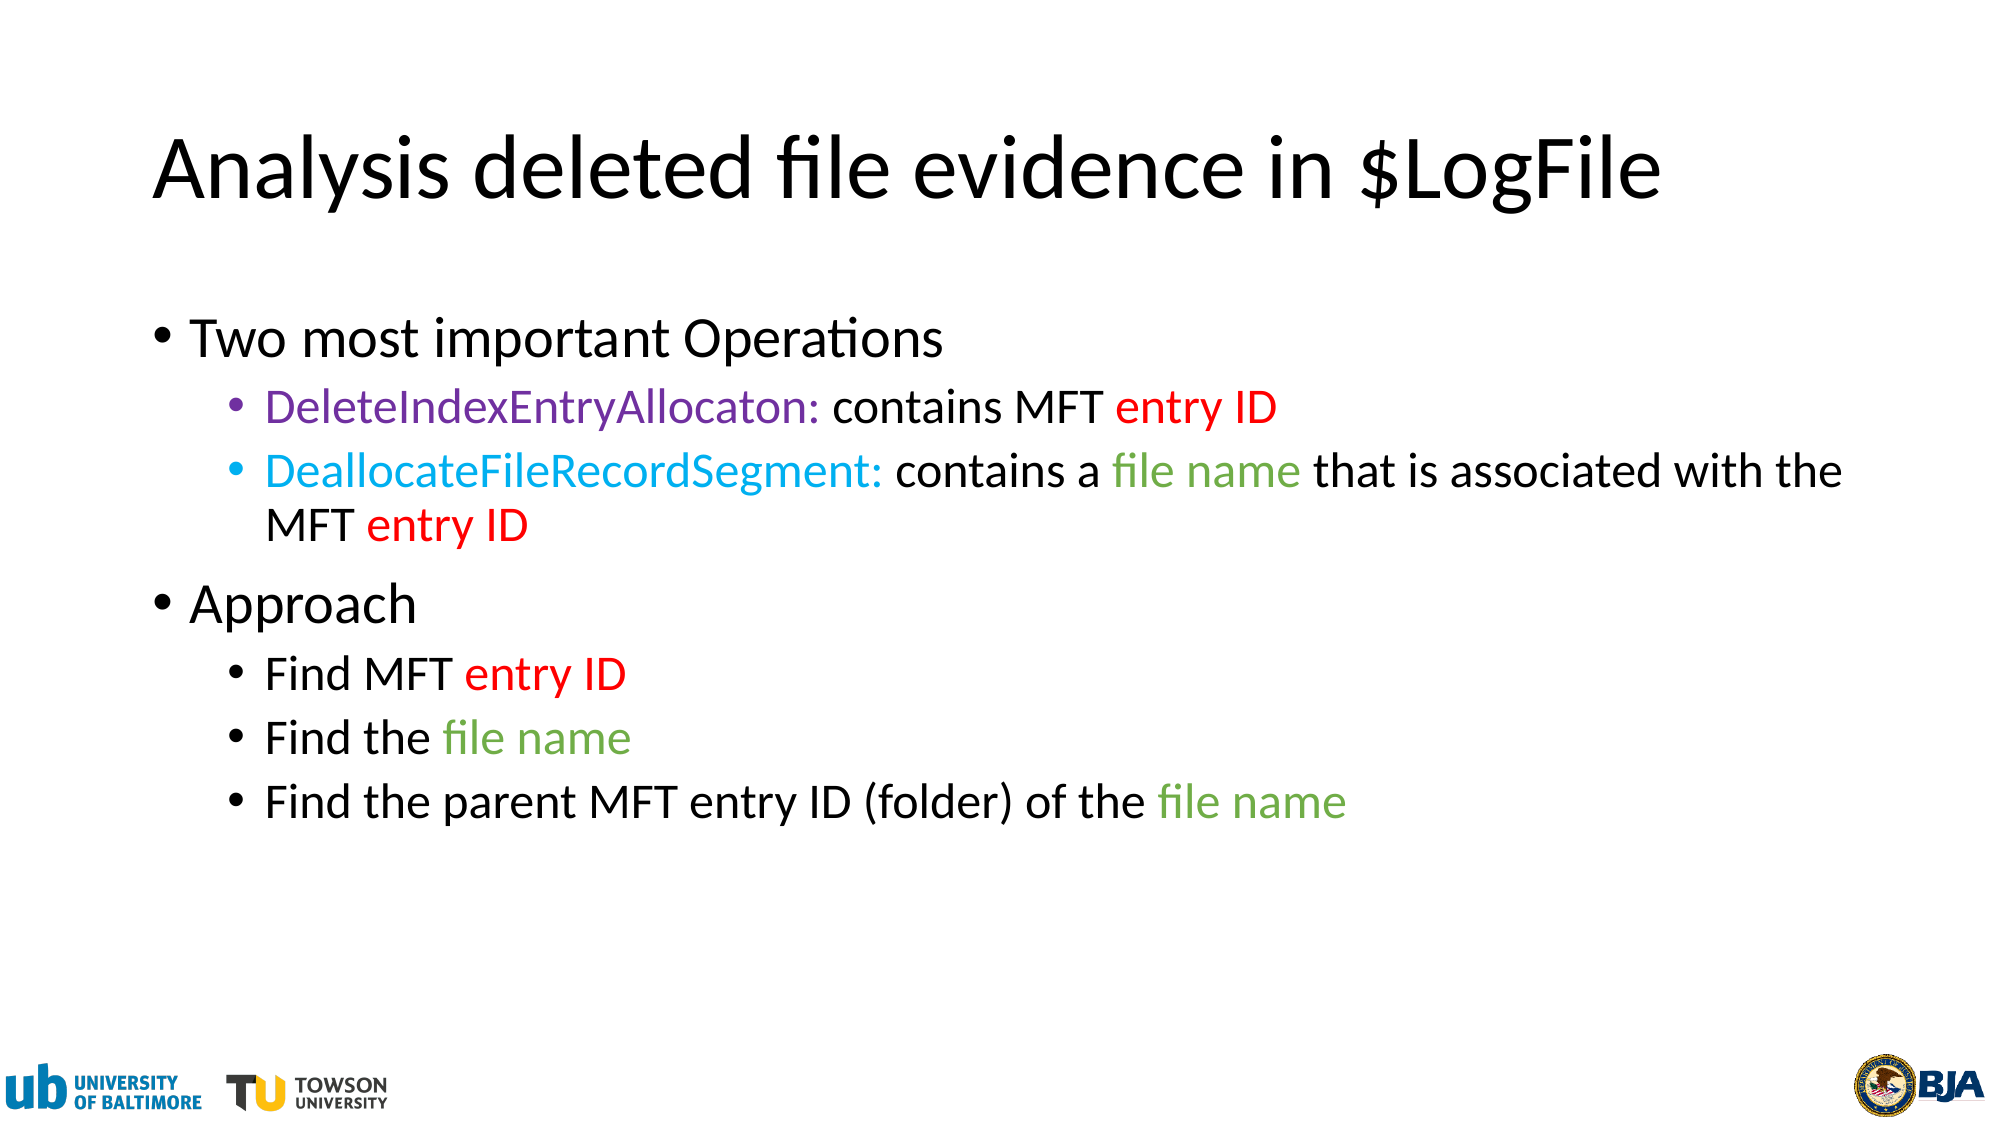

# Analysis deleted file evidence in $LogFile
Two most important Operations
DeleteIndexEntryAllocaton: contains MFT entry ID
DeallocateFileRecordSegment: contains a file name that is associated with the MFT entry ID
Approach
Find MFT entry ID
Find the file name
Find the parent MFT entry ID (folder) of the file name